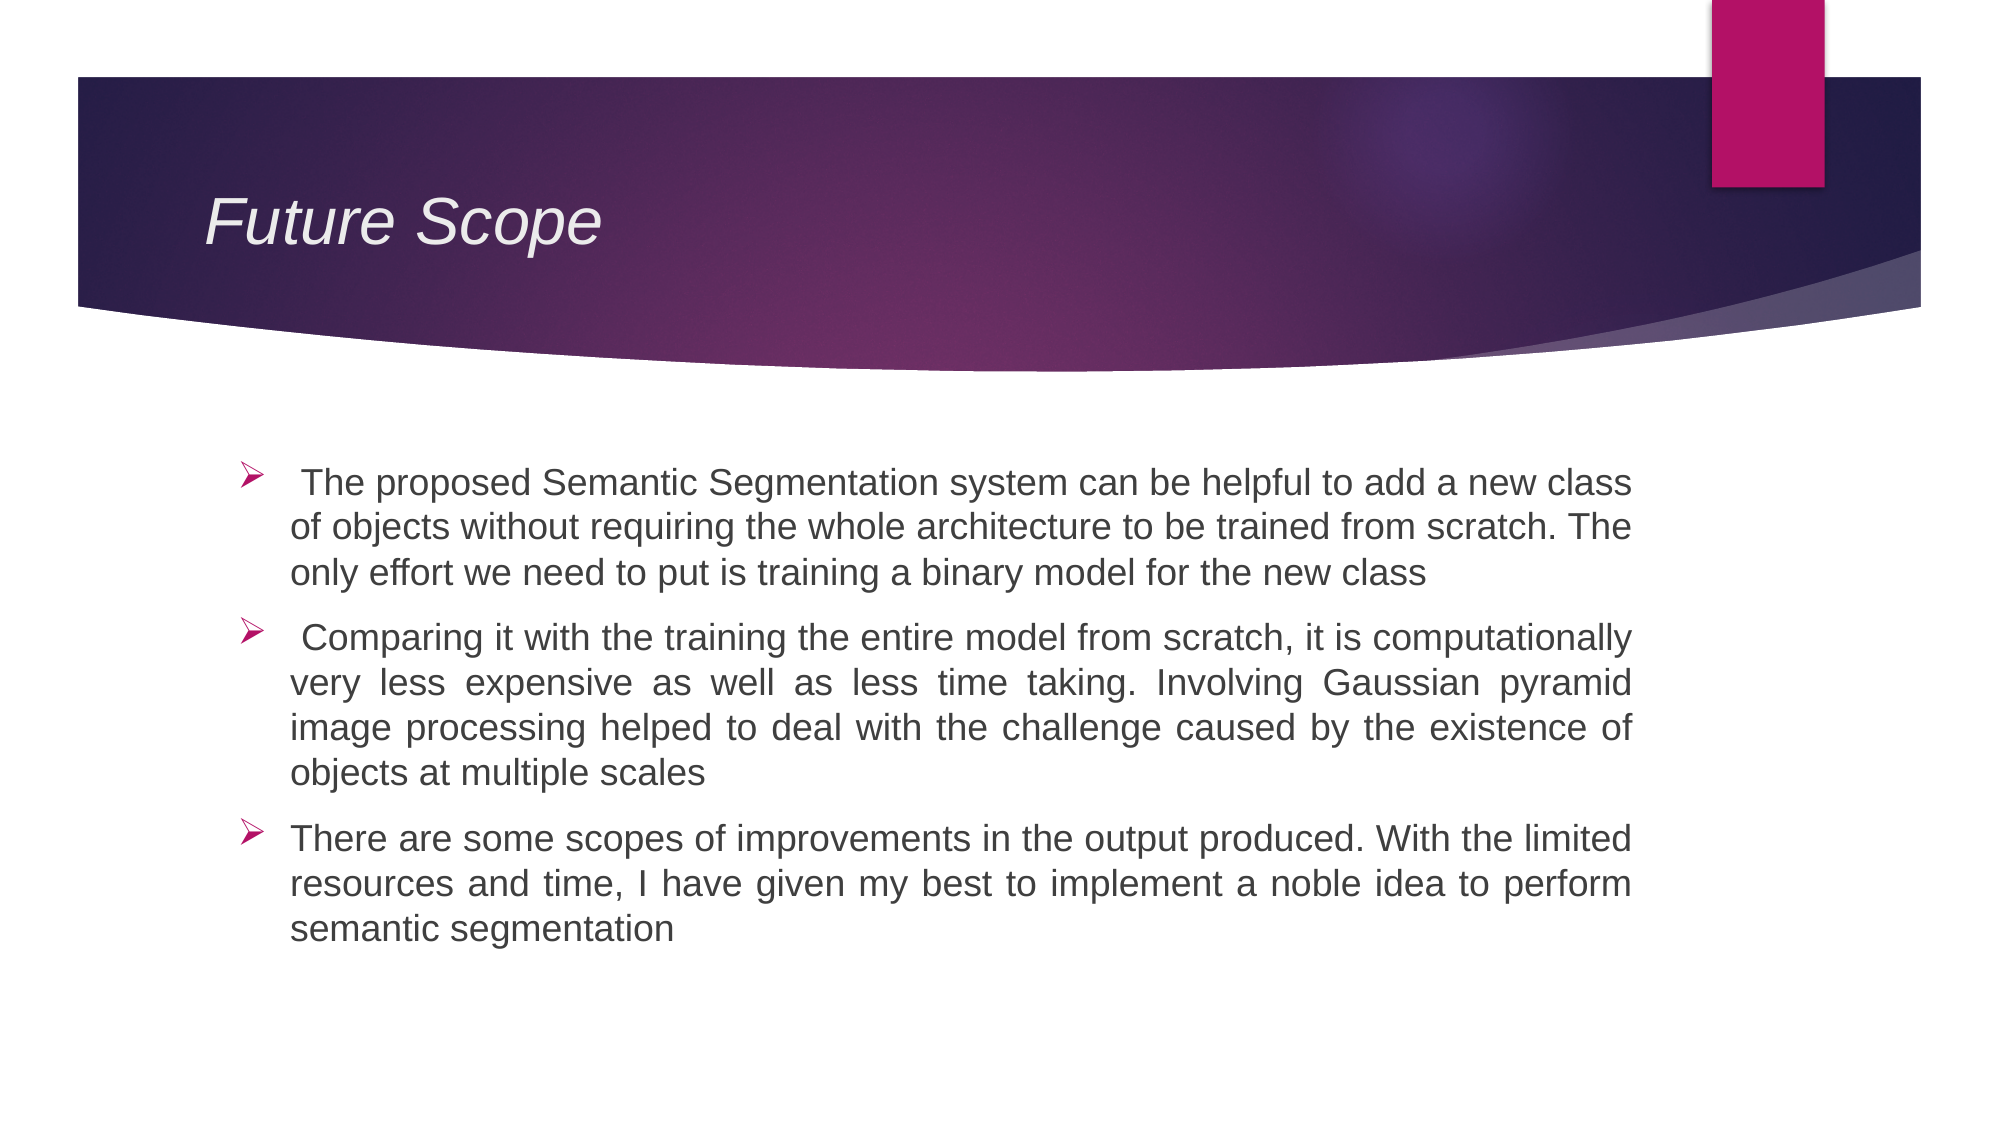

# Future Scope
 The proposed Semantic Segmentation system can be helpful to add a new class of objects without requiring the whole architecture to be trained from scratch. The only effort we need to put is training a binary model for the new class
 Comparing it with the training the entire model from scratch, it is computationally very less expensive as well as less time taking. Involving Gaussian pyramid image processing helped to deal with the challenge caused by the existence of objects at multiple scales
There are some scopes of improvements in the output produced. With the limited resources and time, I have given my best to implement a noble idea to perform semantic segmentation